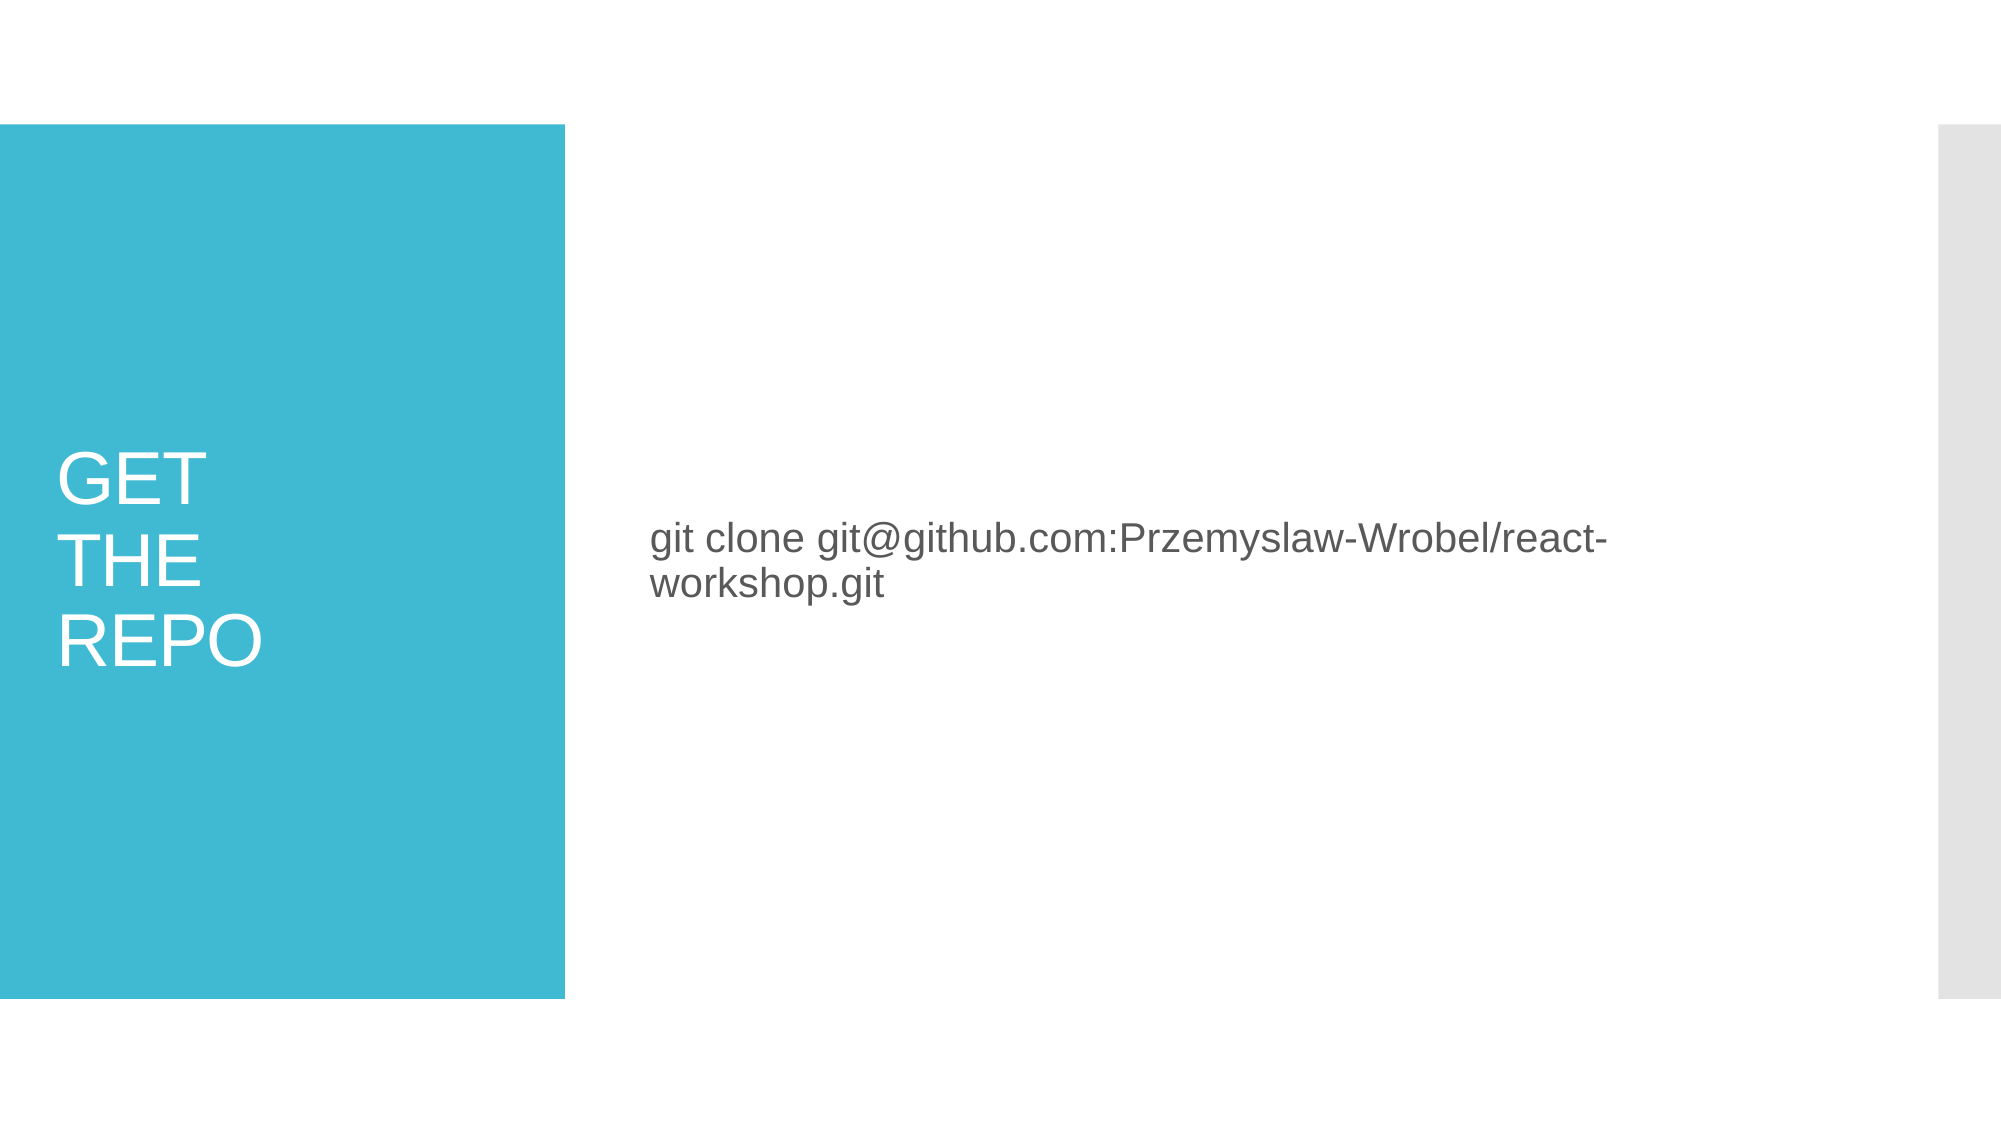

git clone git@github.com:Przemyslaw-Wrobel/react-workshop.git
# GET THE REPO